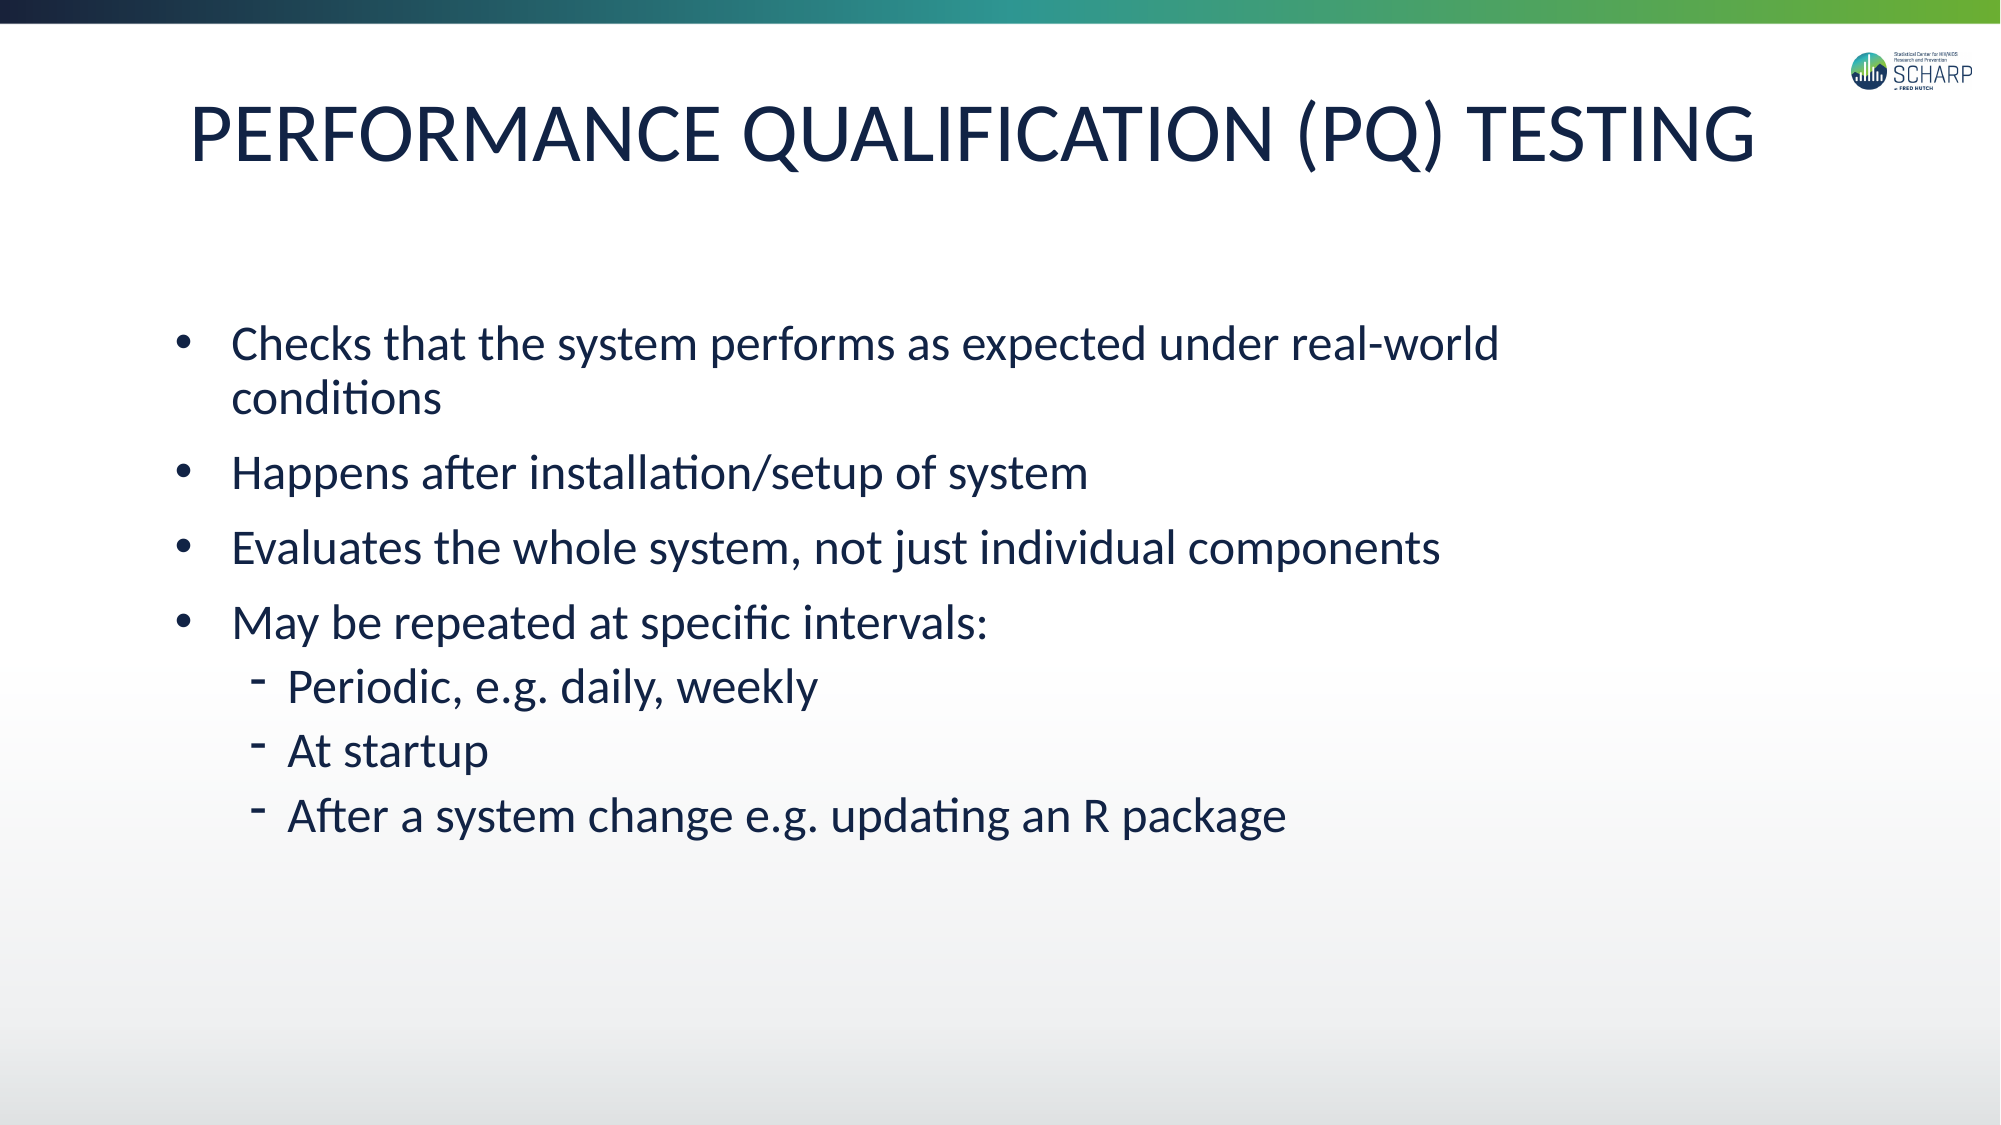

# Performance Qualification (PQ) Testing
Checks that the system performs as expected under real-world conditions
Happens after installation/setup of system
Evaluates the whole system, not just individual components
May be repeated at specific intervals:
Periodic, e.g. daily, weekly
At startup
After a system change e.g. updating an R package